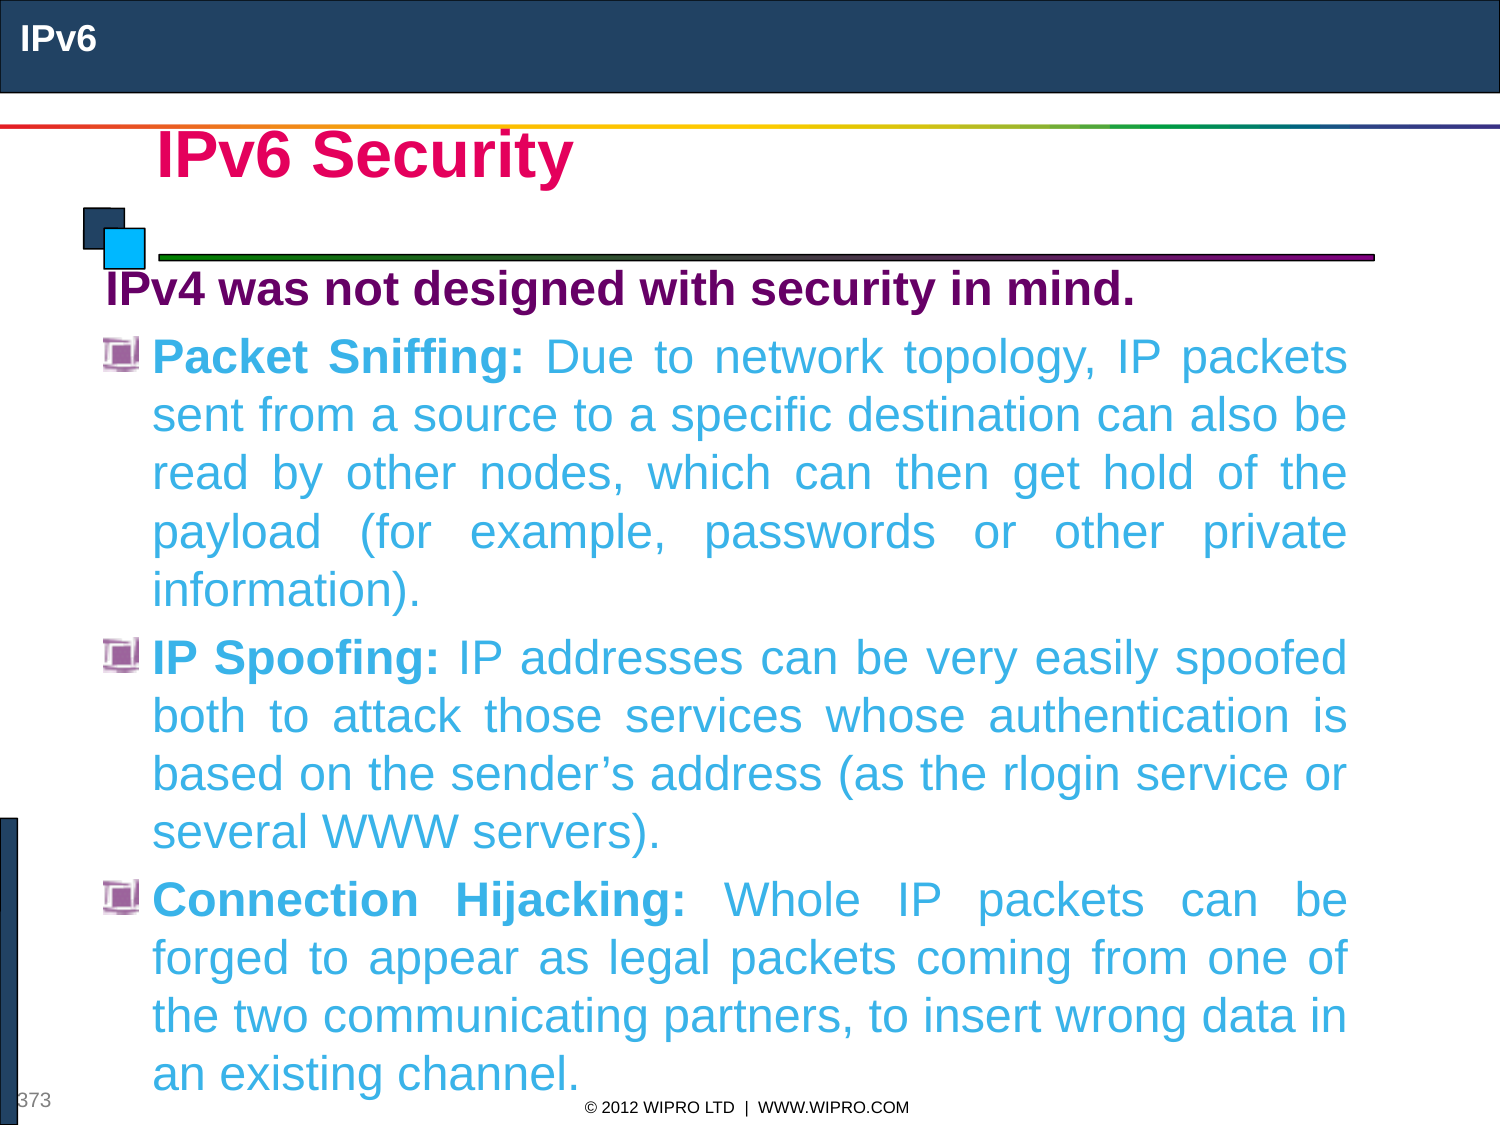

IPv6
# IPv6 Security

IPv4 was not designed with security in mind.
Packet Sniffing: Due to network topology, IP packets sent from a source to a specific destination can also be read by other nodes, which can then get hold of the payload (for example, passwords or other private information).
IP Spoofing: IP addresses can be very easily spoofed both to attack those services whose authentication is based on the sender’s address (as the rlogin service or several WWW servers).
Connection Hijacking: Whole IP packets can be forged to appear as legal packets coming from one of the two communicating partners, to insert wrong data in an existing channel.